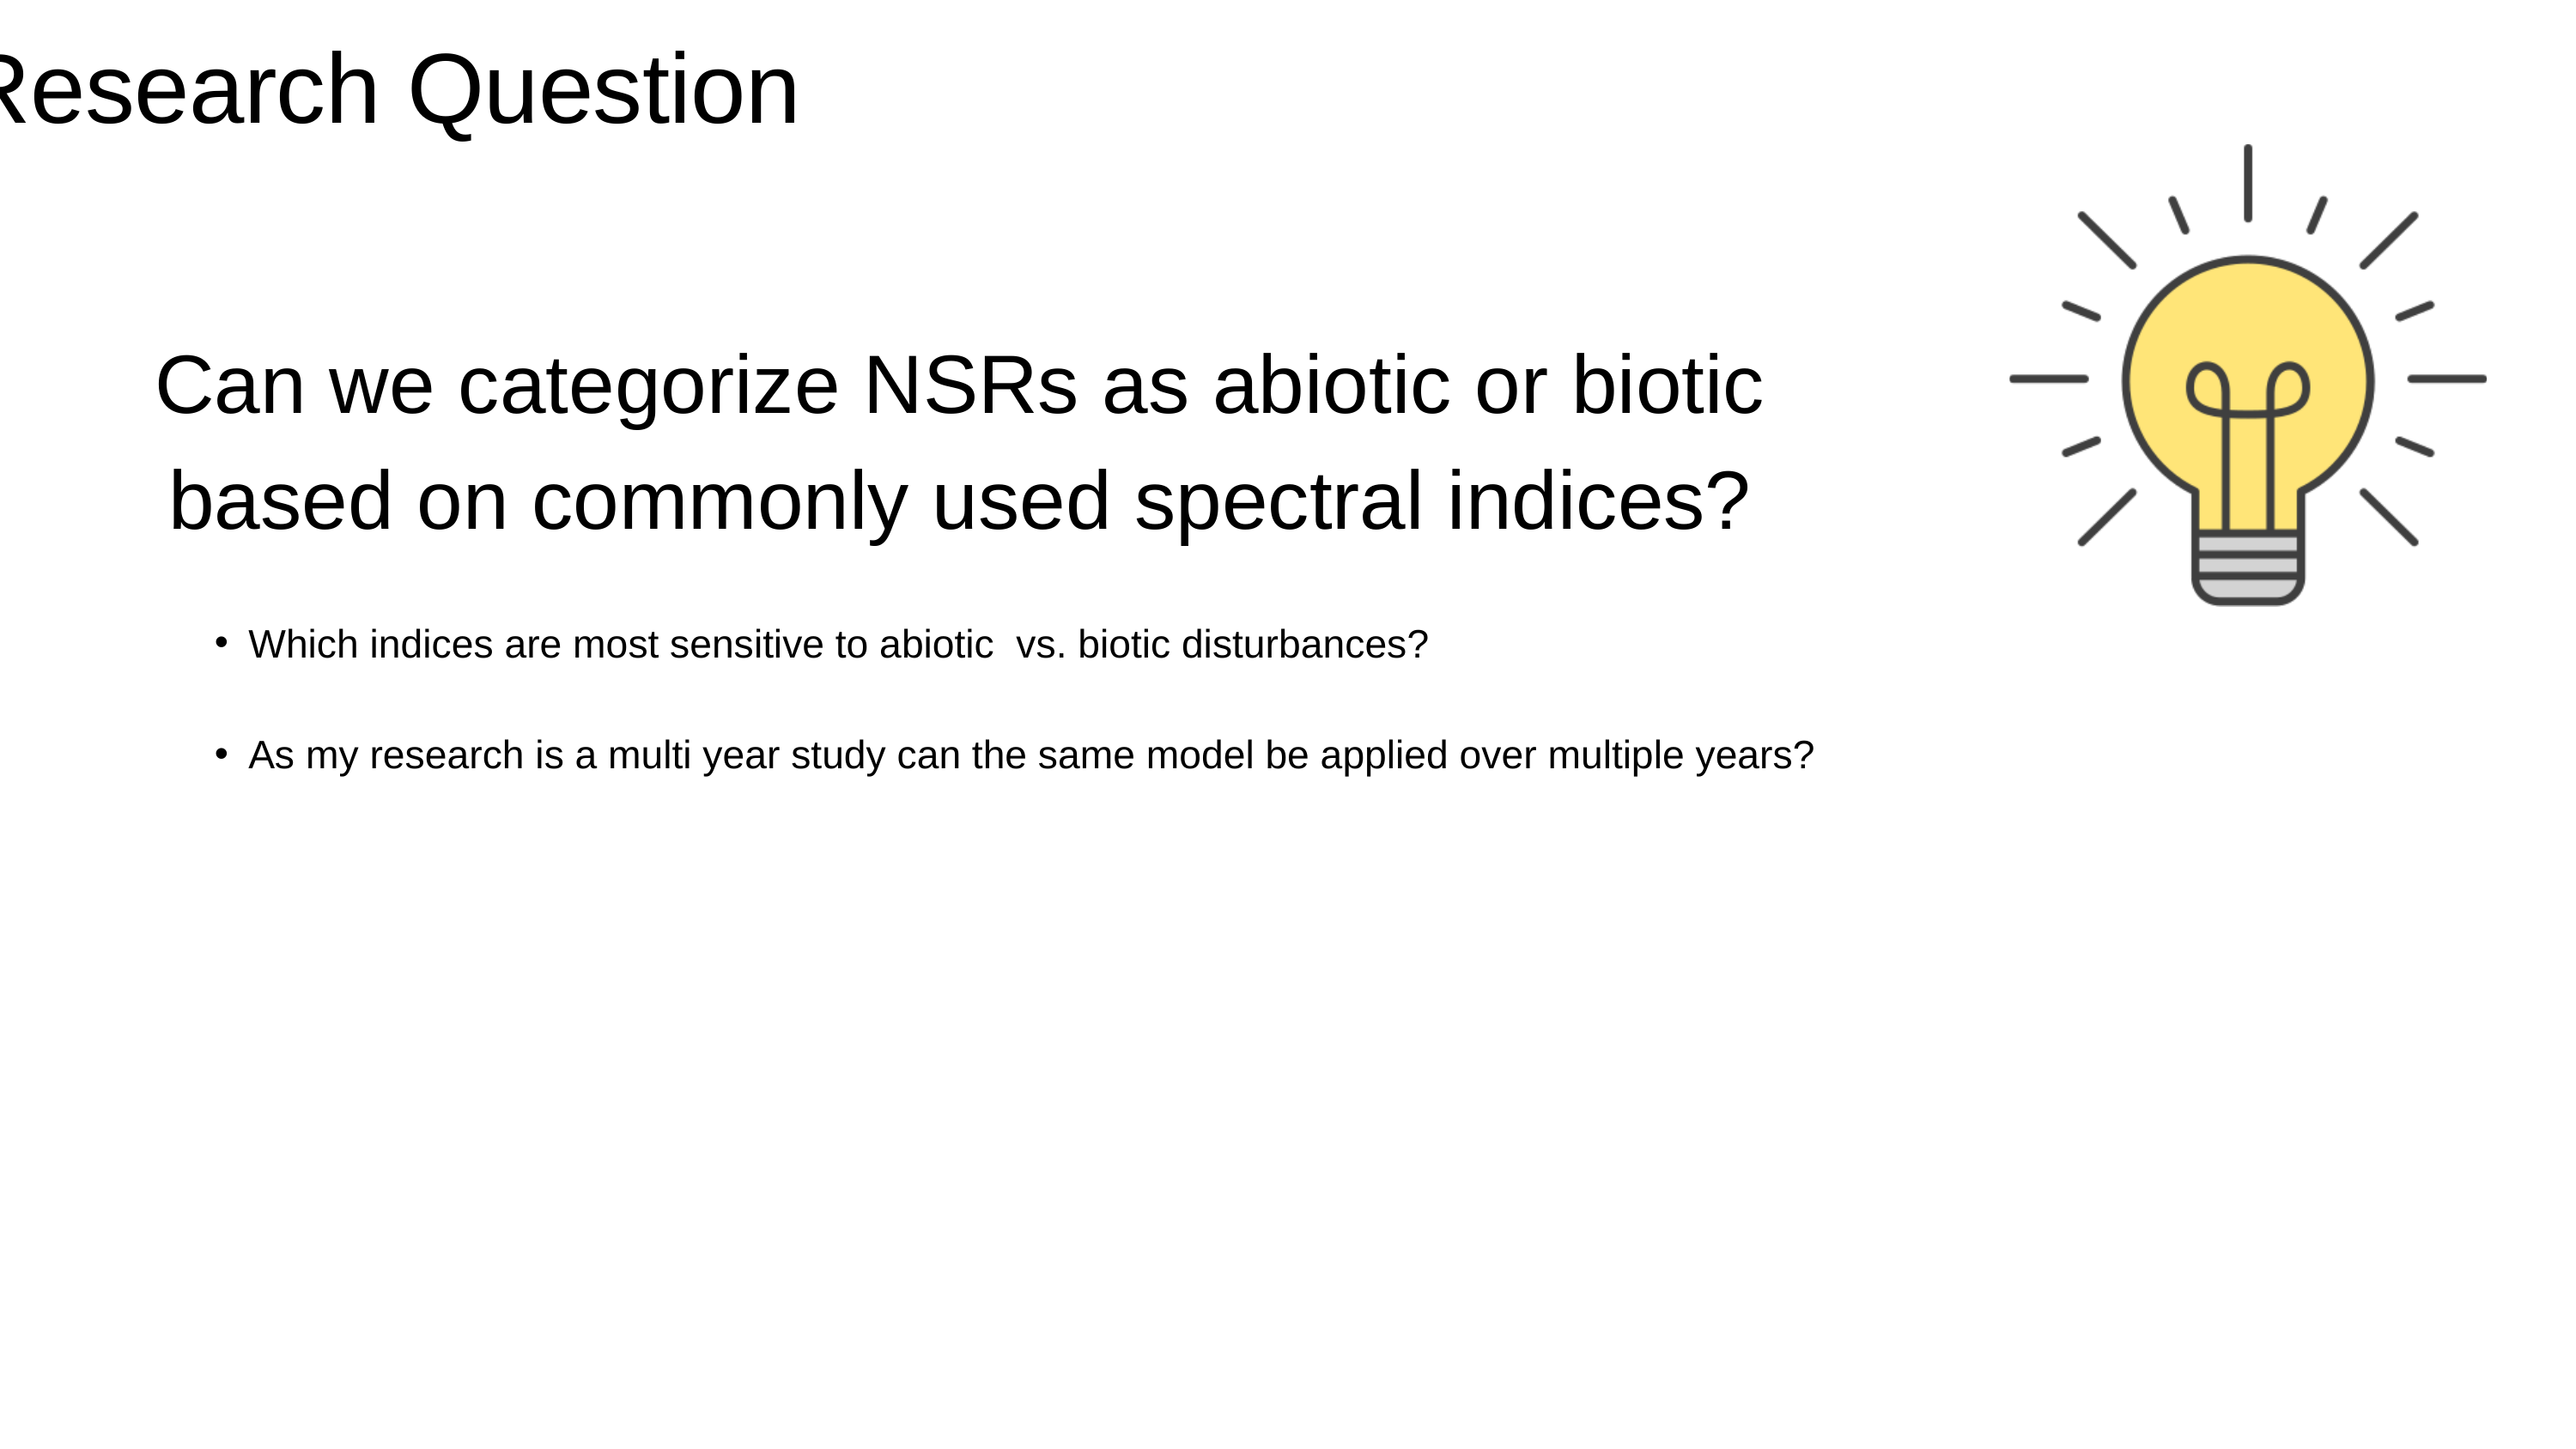

Research Question

Can we categorize NSRs as abiotic or biotic based on commonly used spectral indices?
Which indices are most sensitive to abiotic  vs. biotic disturbances?

As my research is a multi year study can the same model be applied over multiple years?